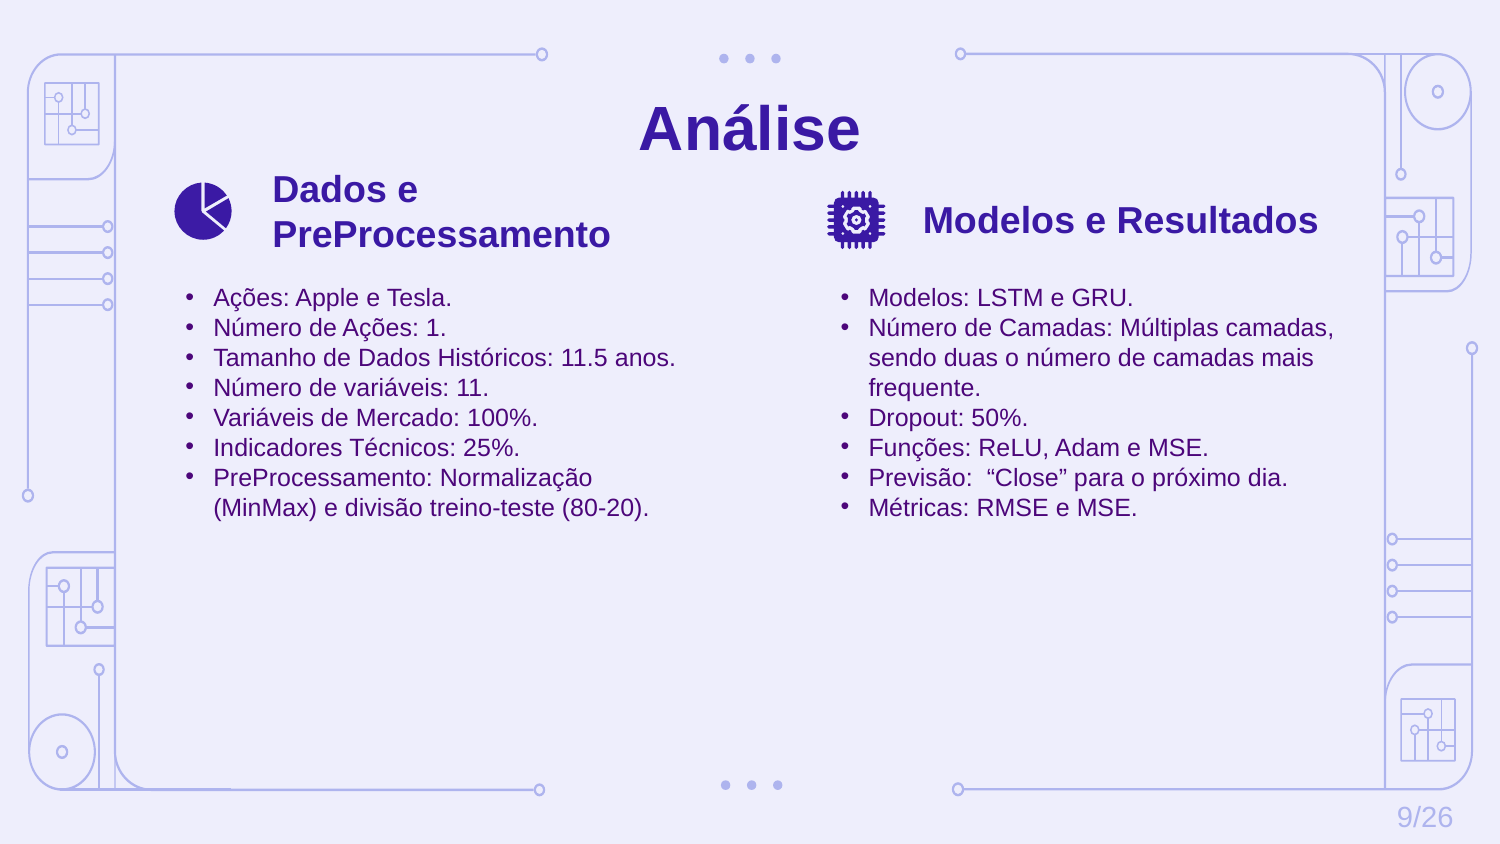

# Análise

        Modelos e Resultados

Dados e
PreProcessamento
Ações: Apple e Tesla.
Número de Ações: 1.
Tamanho de Dados Históricos: 11.5 anos.
Número de variáveis: 11.
Variáveis de Mercado: 100%.
Indicadores Técnicos: 25%.
PreProcessamento: Normalização (MinMax) e divisão treino-teste (80-20).
Modelos: LSTM e GRU.
Número de Camadas: Múltiplas camadas, sendo duas o número de camadas mais frequente.
Dropout: 50%.
Funções: ReLU, Adam e MSE.
Previsão:  “Close” para o próximo dia.
Métricas: RMSE e MSE.
9/26